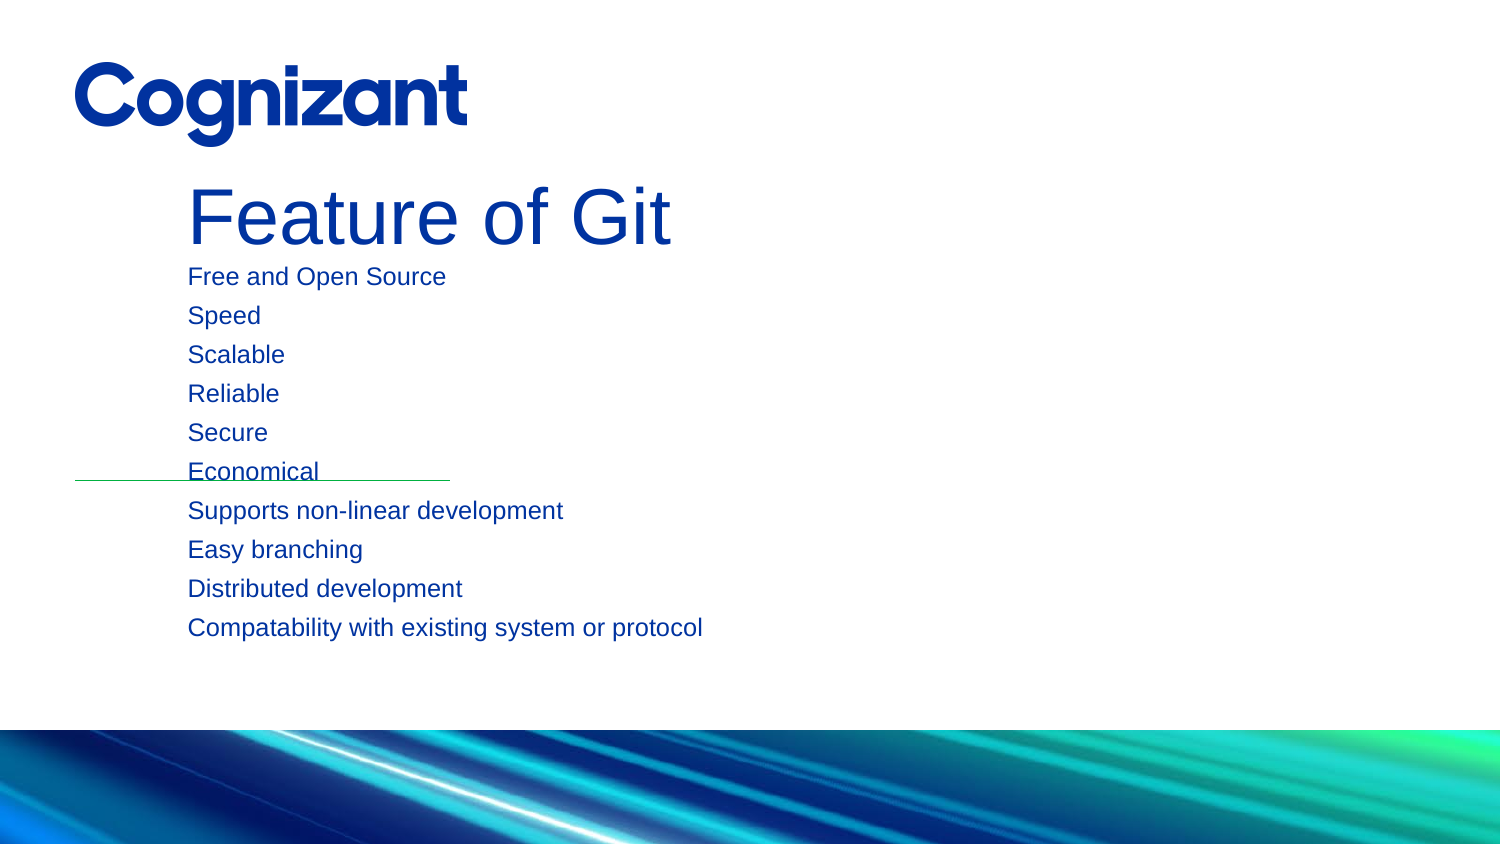

# Feature of Git
Free and Open Source
Speed
Scalable
Reliable
Secure
Economical
Supports non-linear development
Easy branching
Distributed development
Compatability with existing system or protocol